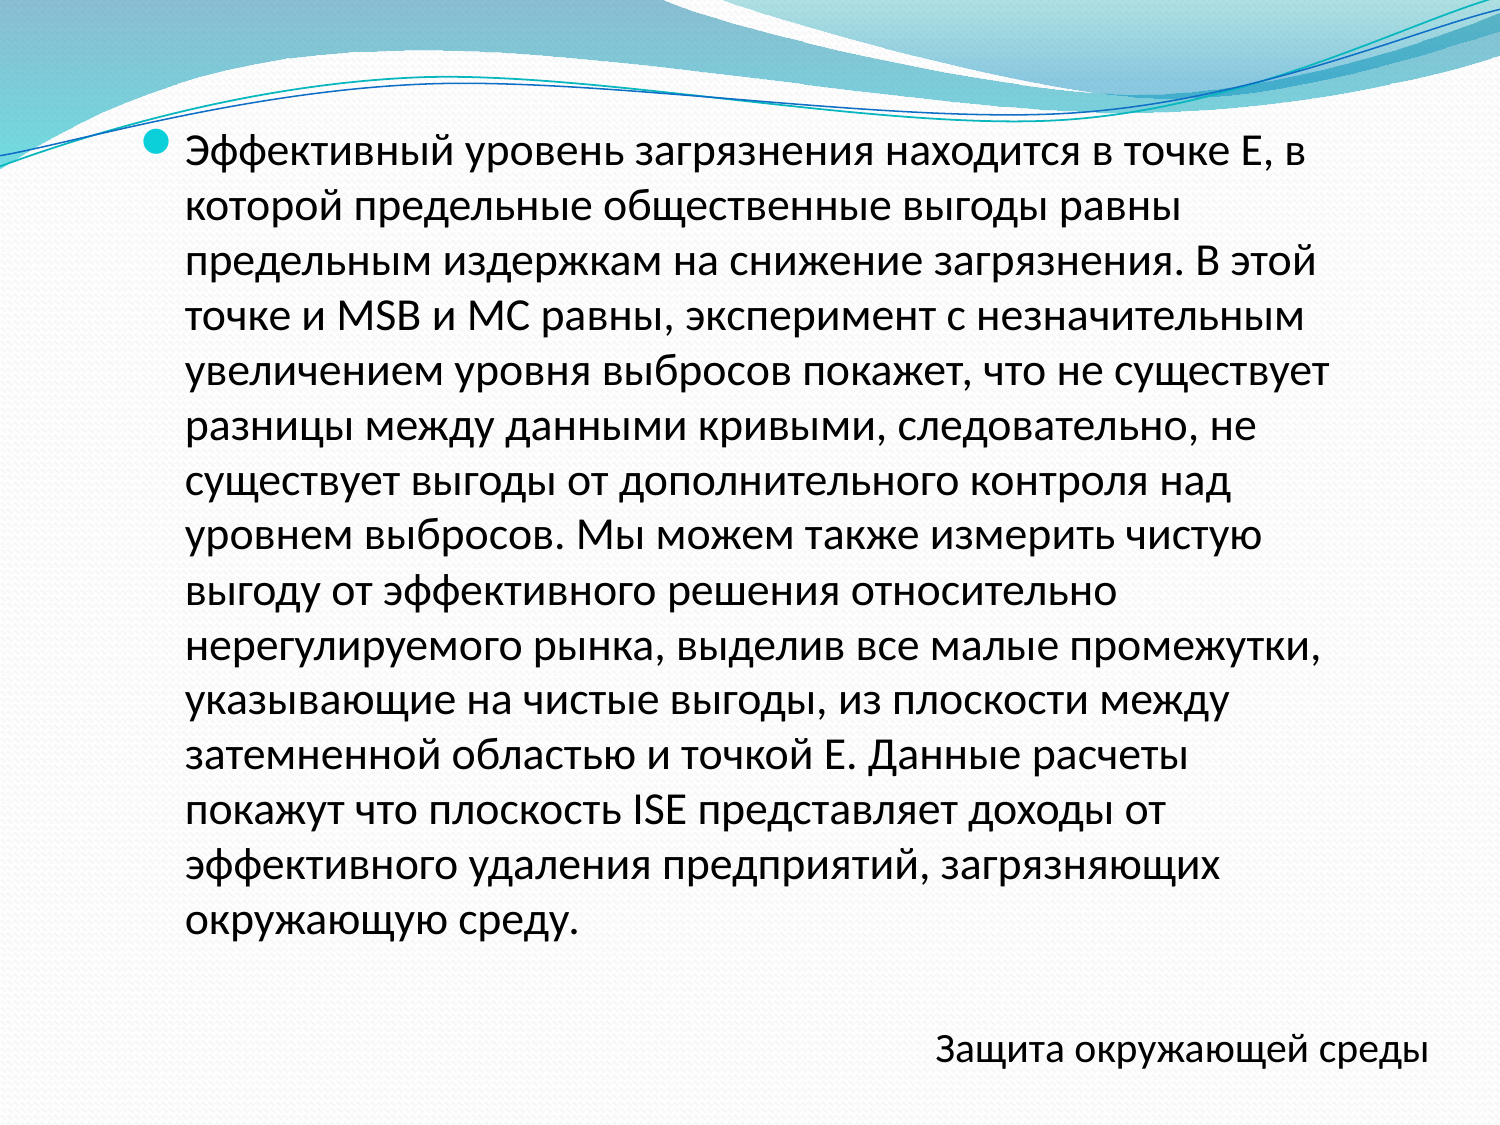

Эффективный уровень загрязнения находится в точке Е, в которой предельные общественные выгоды равны предельным издержкам на снижение загрязнения. В этой точке и MSB и МС равны, эксперимент с незначительным увеличением уровня выбросов покажет, что не существует разницы между данными кривыми, следовательно, не существует выгоды от дополнительного контроля над уровнем выбросов. Мы можем также измерить чистую выгоду от эффективного решения относительно нерегулируемого рынка, выделив все малые промежутки, указывающие на чистые выгоды, из плоскости между затемненной областью и точкой Е. Данные расчеты покажут что плоскость ISE представляет доходы от эффективного удаления предприятий, загрязняющих окружающую среду.

Защита окружающей среды